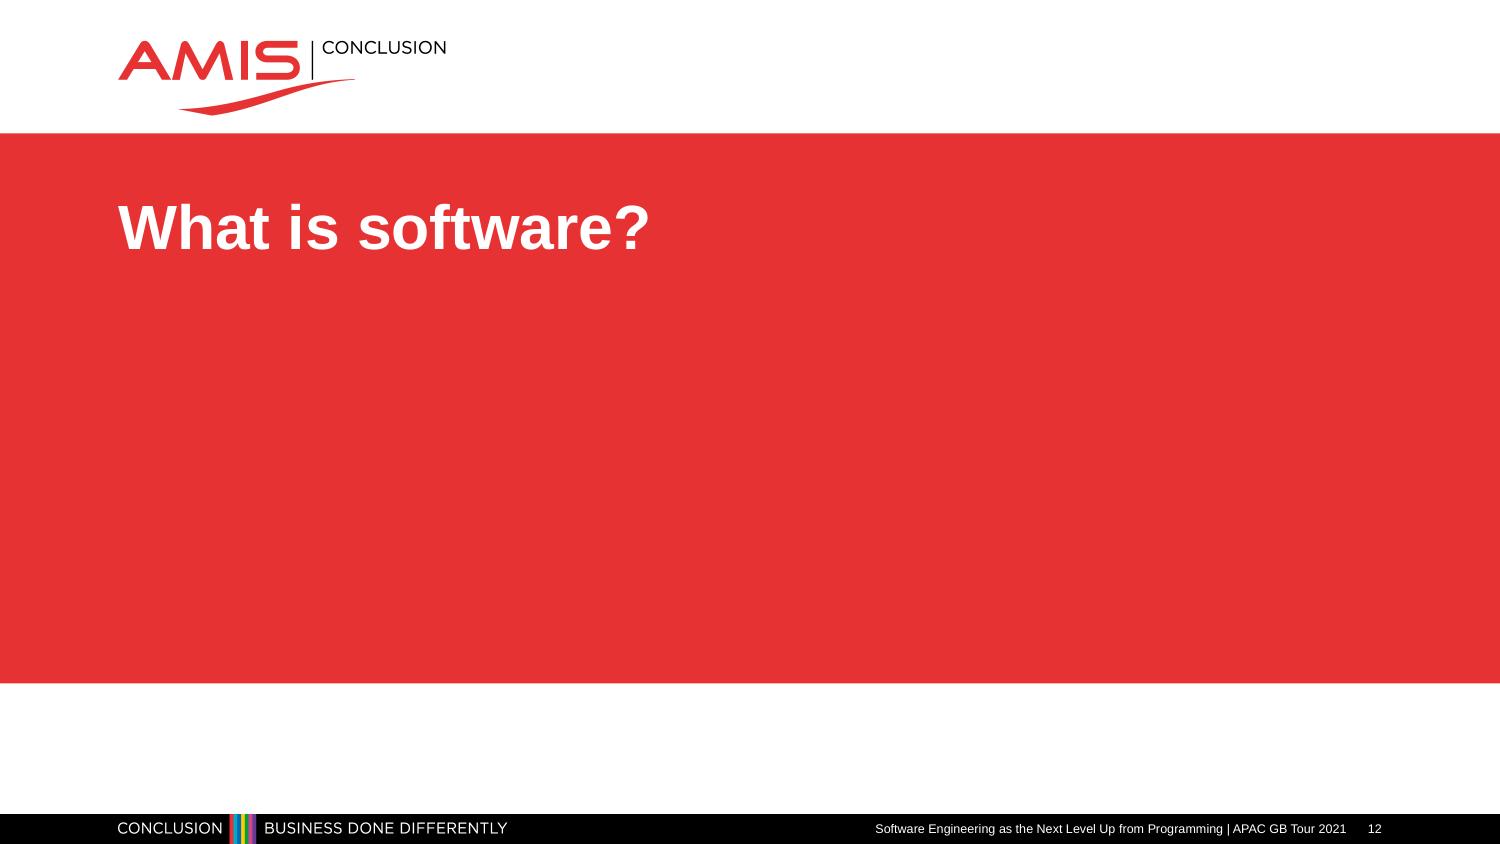

# What is software?
Software Engineering as the Next Level Up from Programming | APAC GB Tour 2021
12